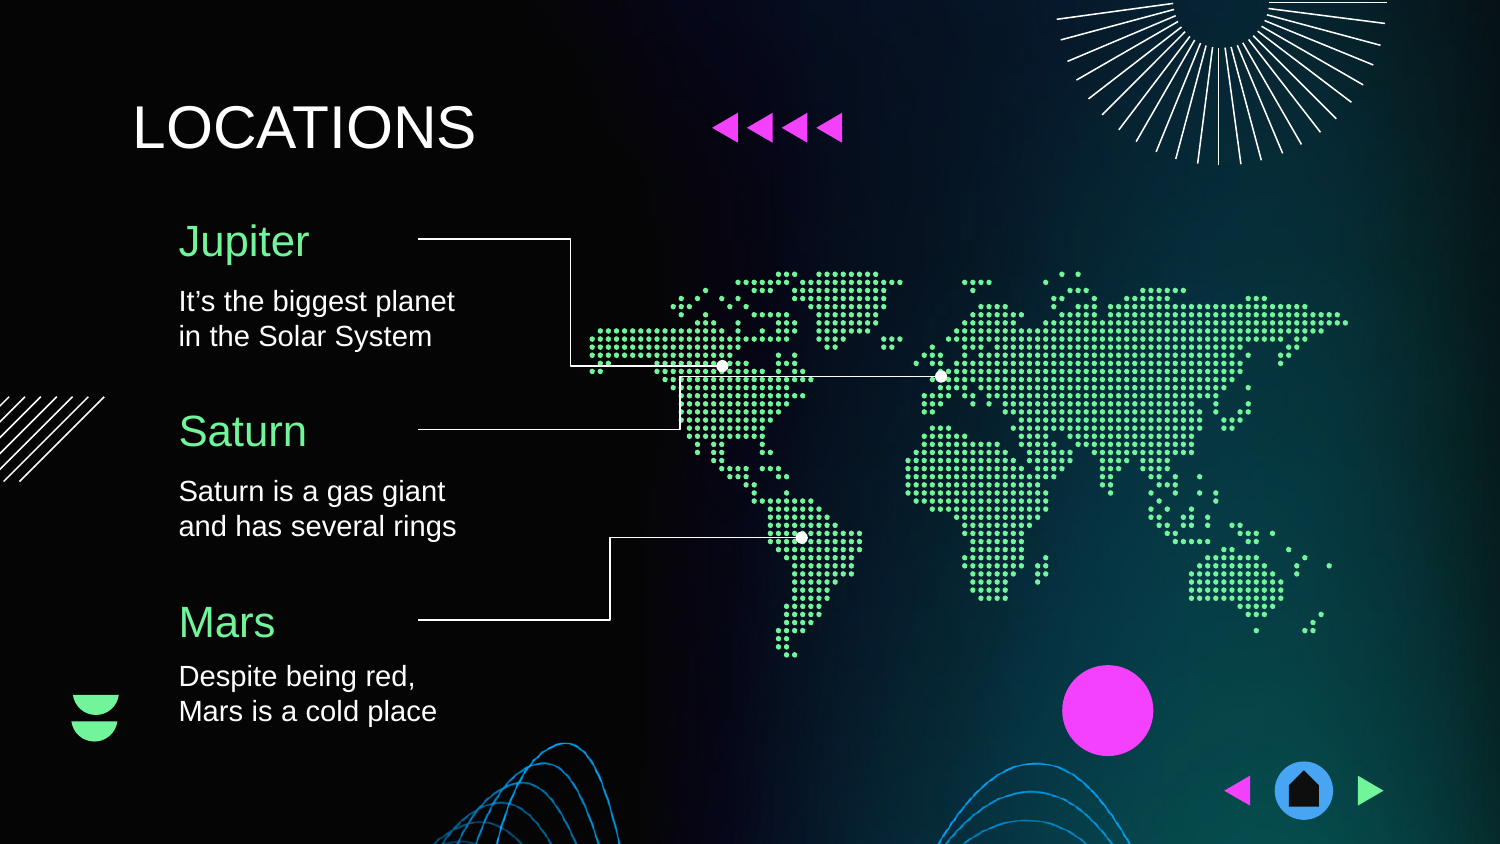

# LOCATIONS

Jupiter

It’s the biggest planet in the Solar System
Saturn
Saturn is a gas giant and has several rings
Mars
Despite being red, Mars is a cold place